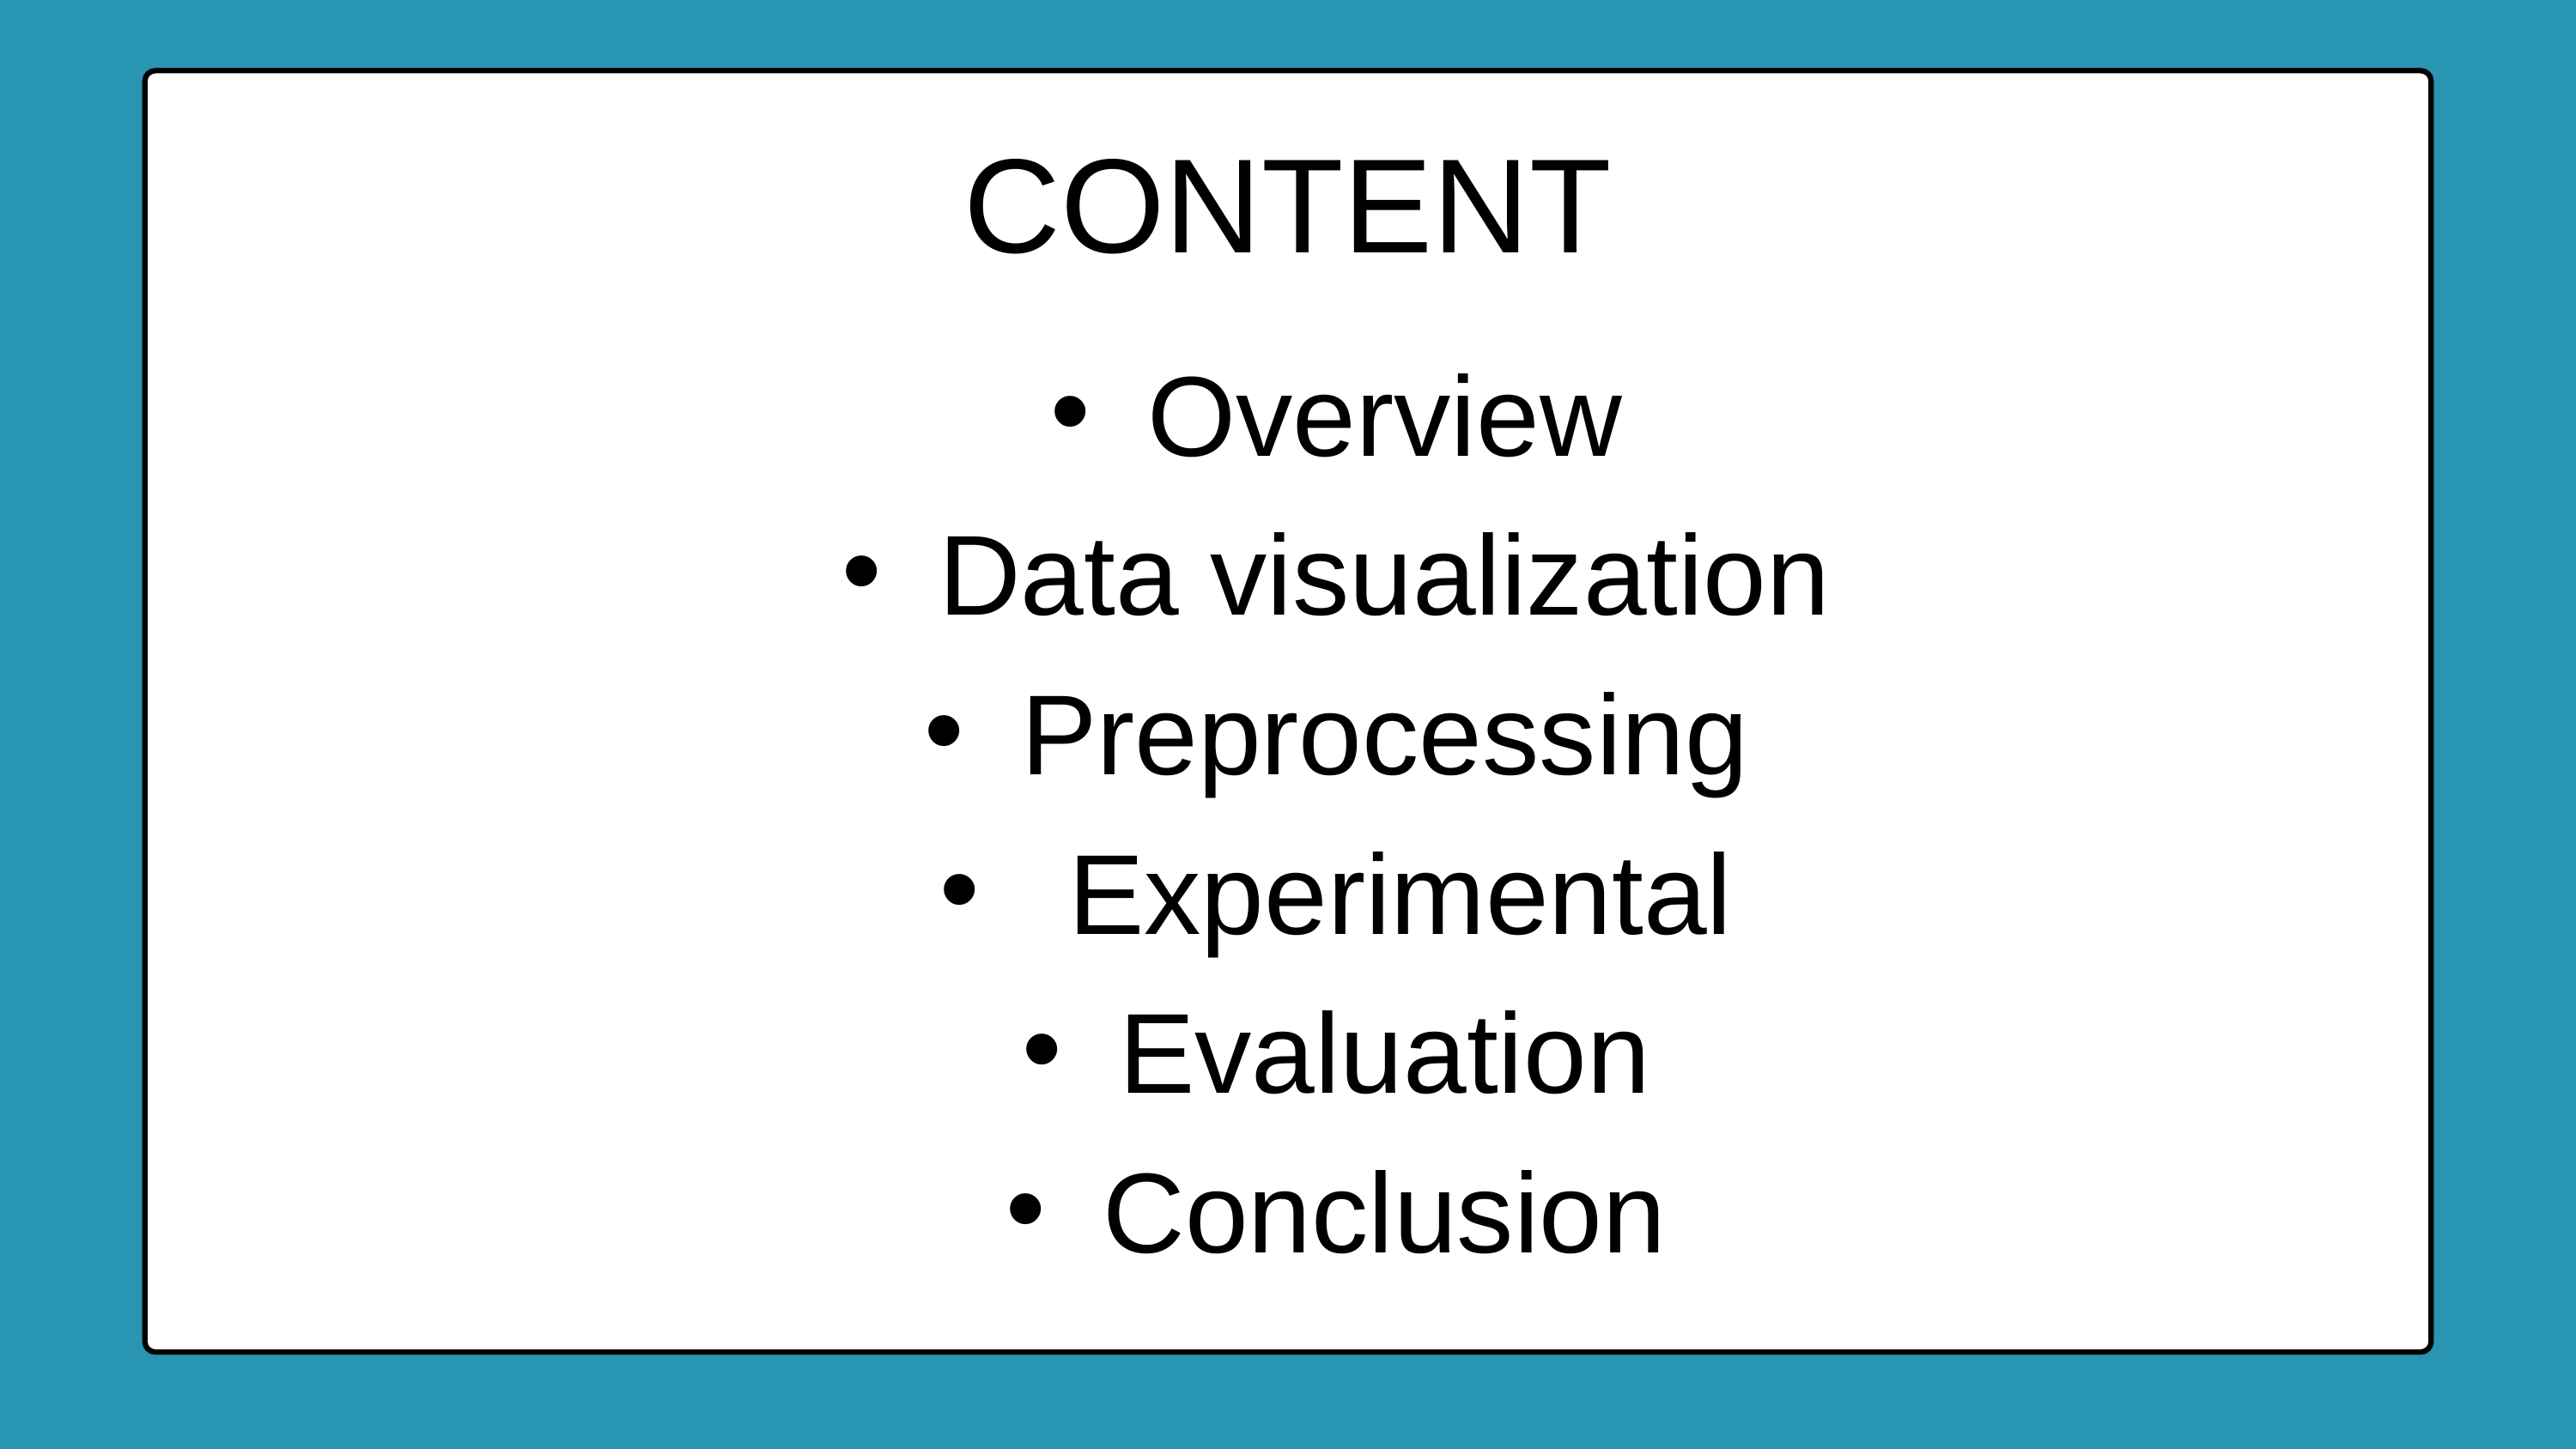

CONTENT
Overview
Data visualization
Preprocessing
 Experimental
Evaluation
Conclusion